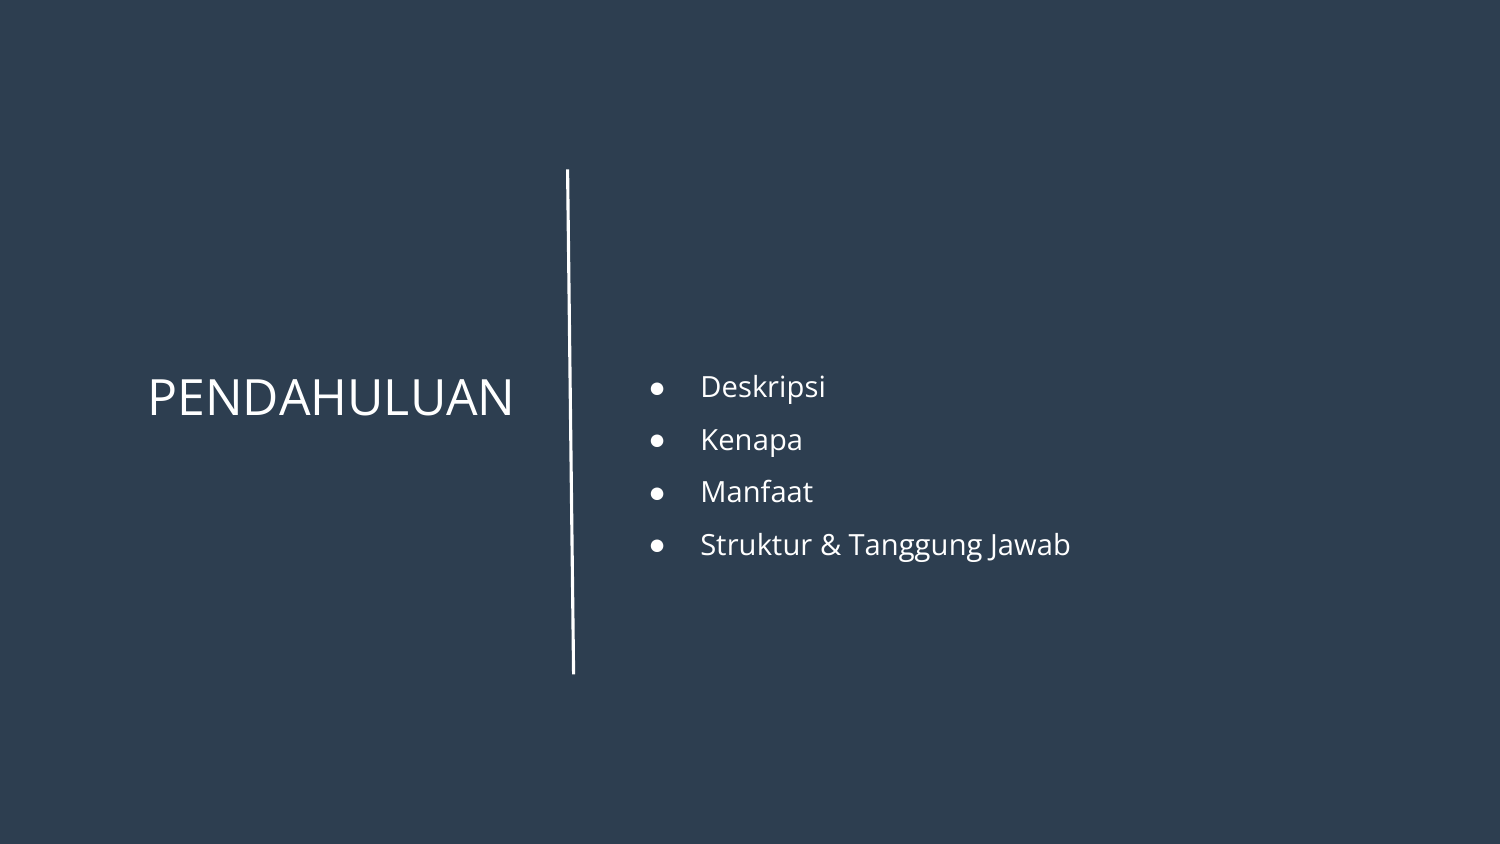

Deskripsi
Kenapa
Manfaat
Struktur & Tanggung Jawab
PENDAHULUAN